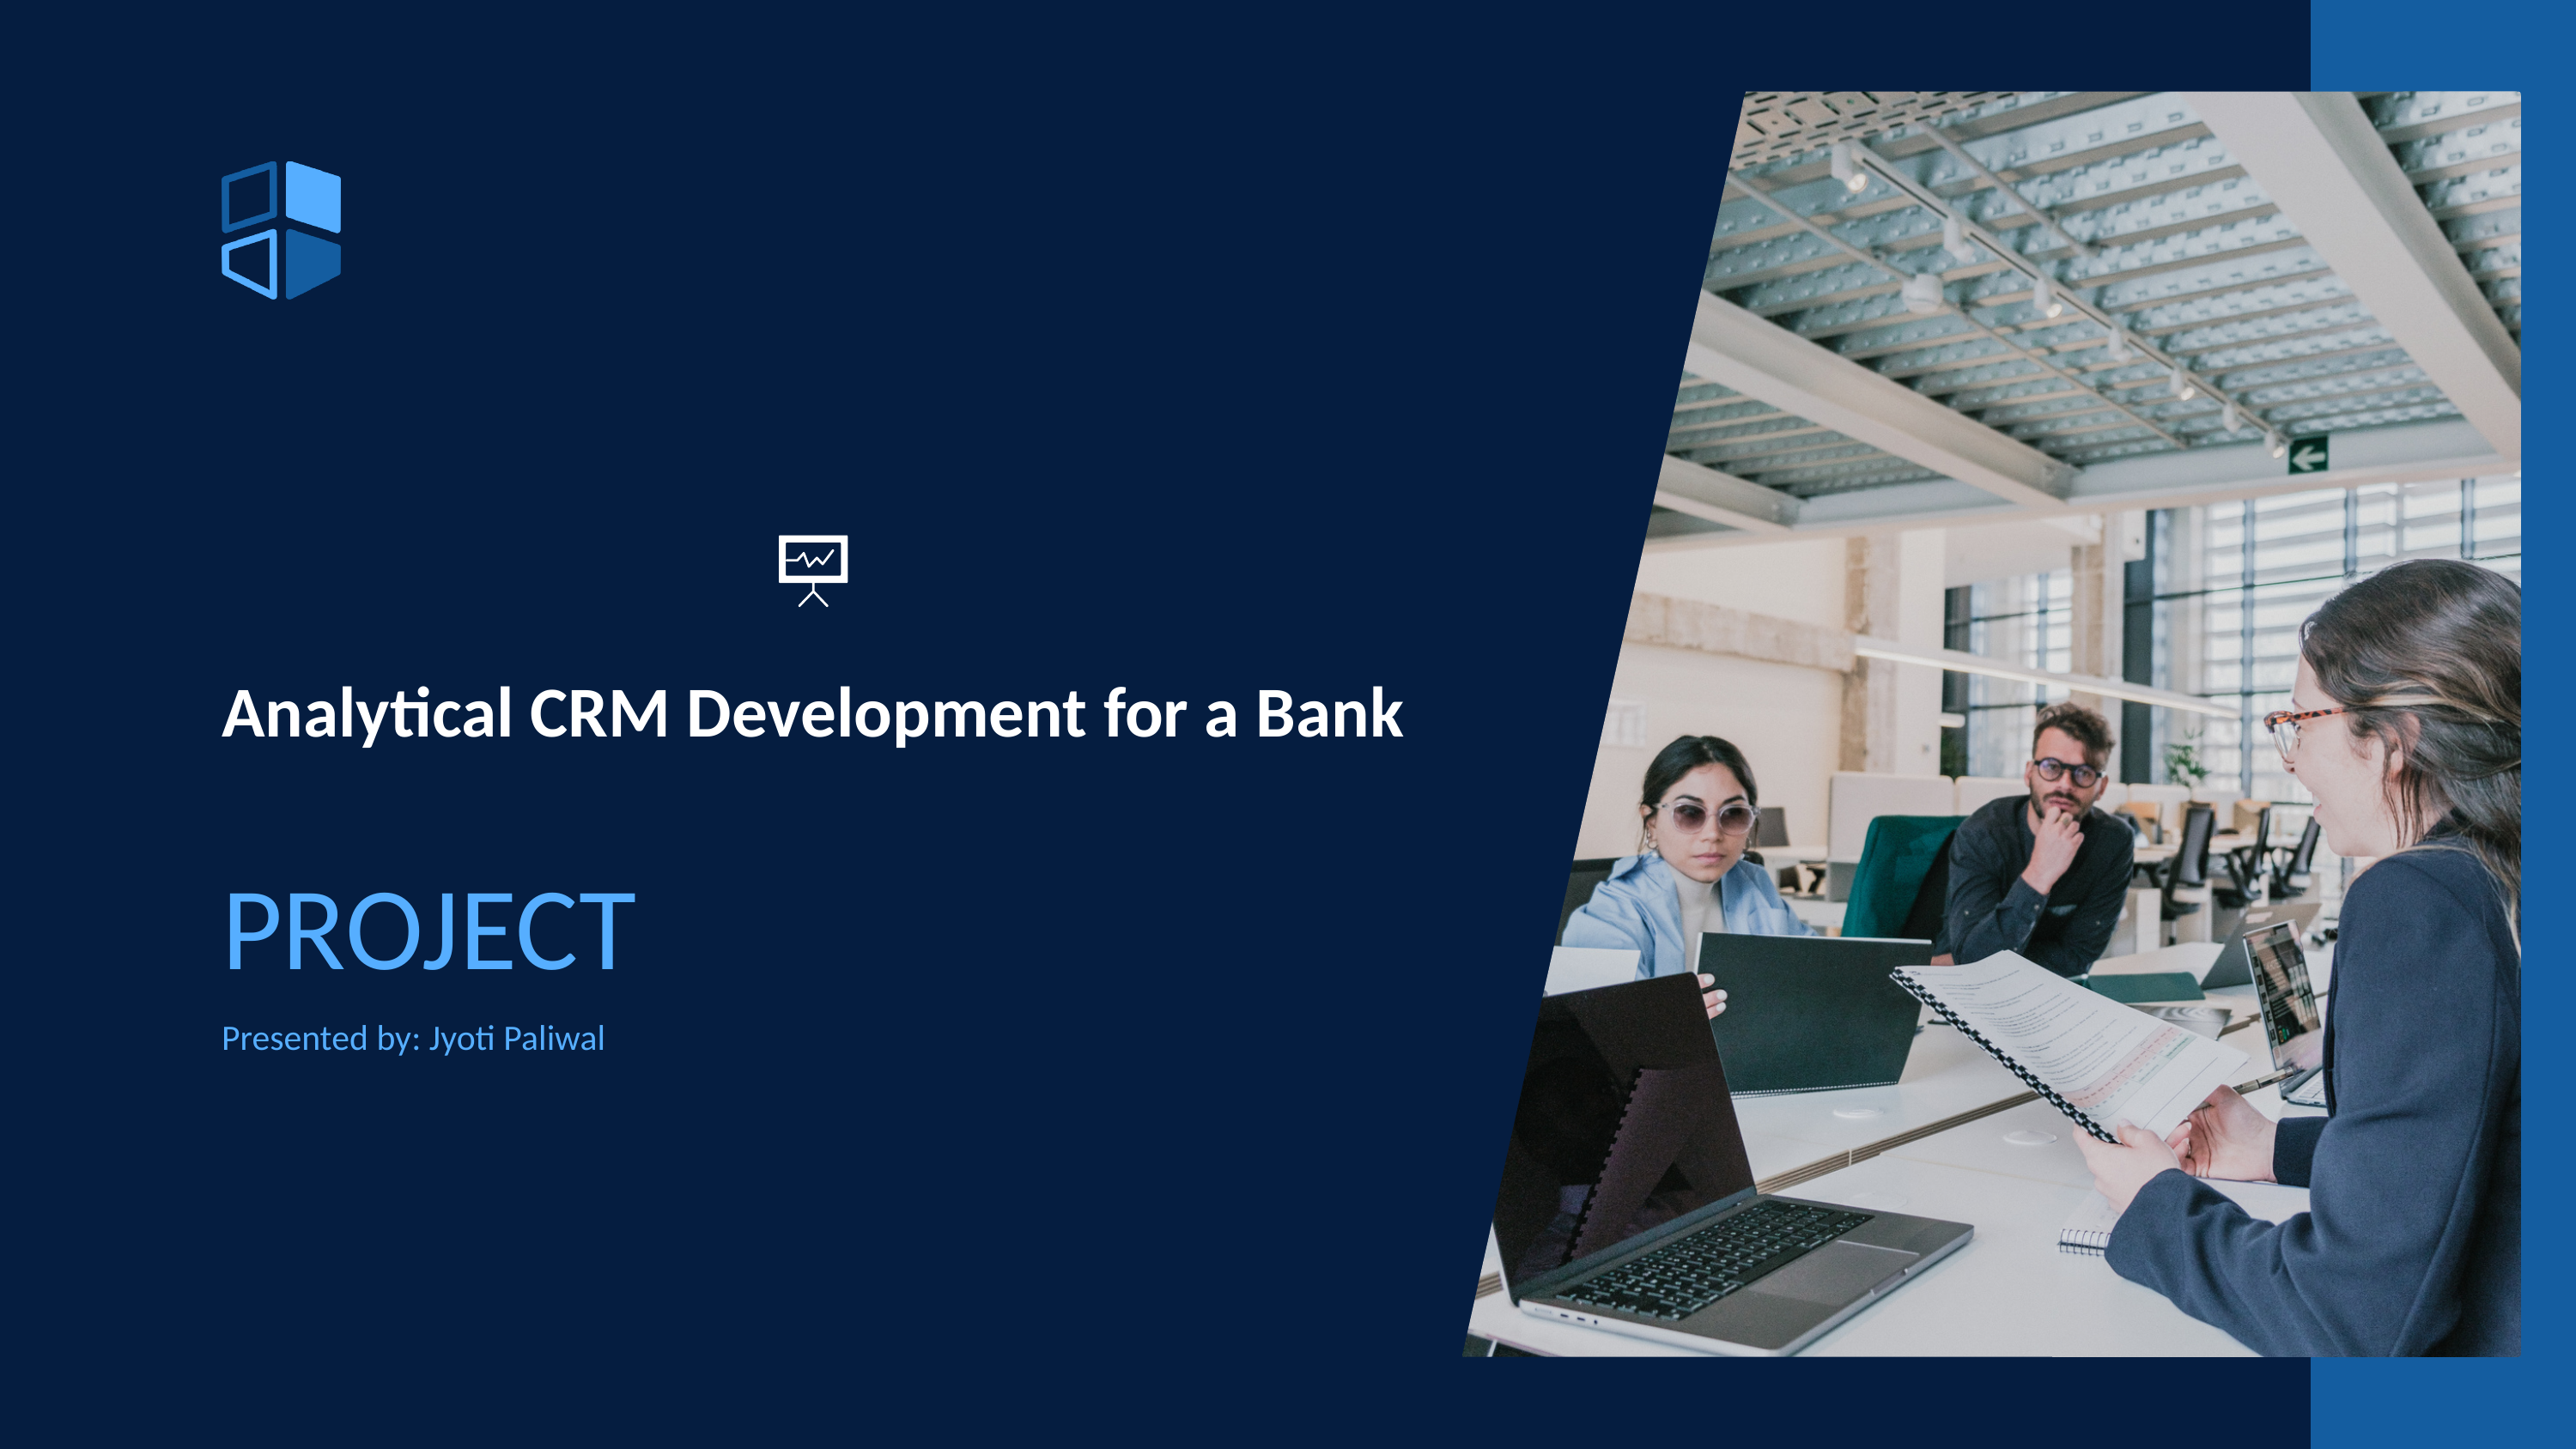

Analytical CRM Development for a Bank

PROJECT
Presented by: Jyoti Paliwal